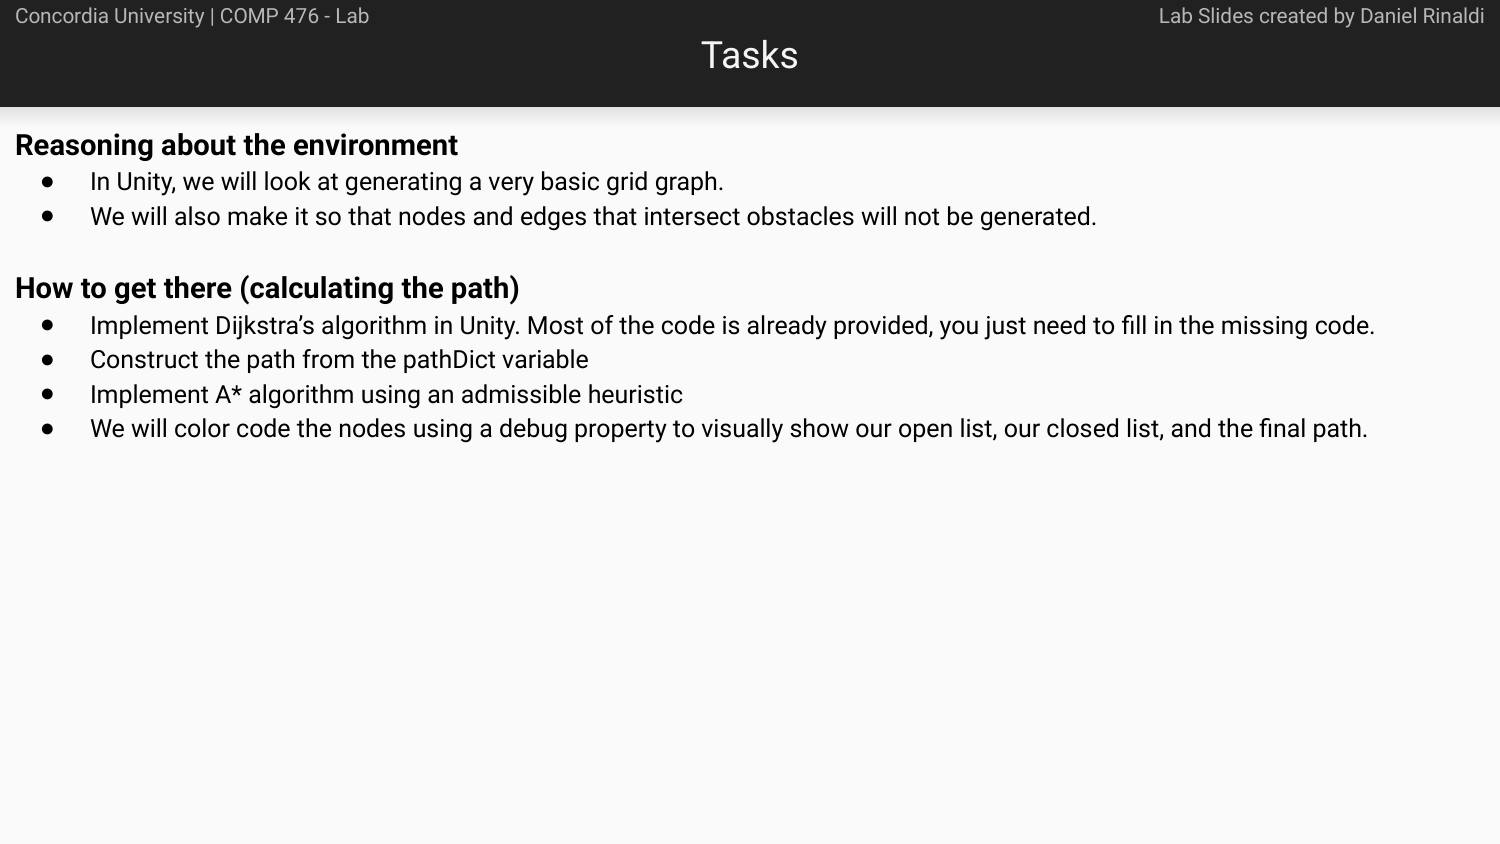

# Tasks
Concordia University | COMP 476 - Lab
Lab Slides created by Daniel Rinaldi
Reasoning about the environment
In Unity, we will look at generating a very basic grid graph.
We will also make it so that nodes and edges that intersect obstacles will not be generated.

How to get there (calculating the path)
Implement Dijkstra’s algorithm in Unity. Most of the code is already provided, you just need to fill in the missing code.
Construct the path from the pathDict variable
Implement A* algorithm using an admissible heuristic
We will color code the nodes using a debug property to visually show our open list, our closed list, and the final path.